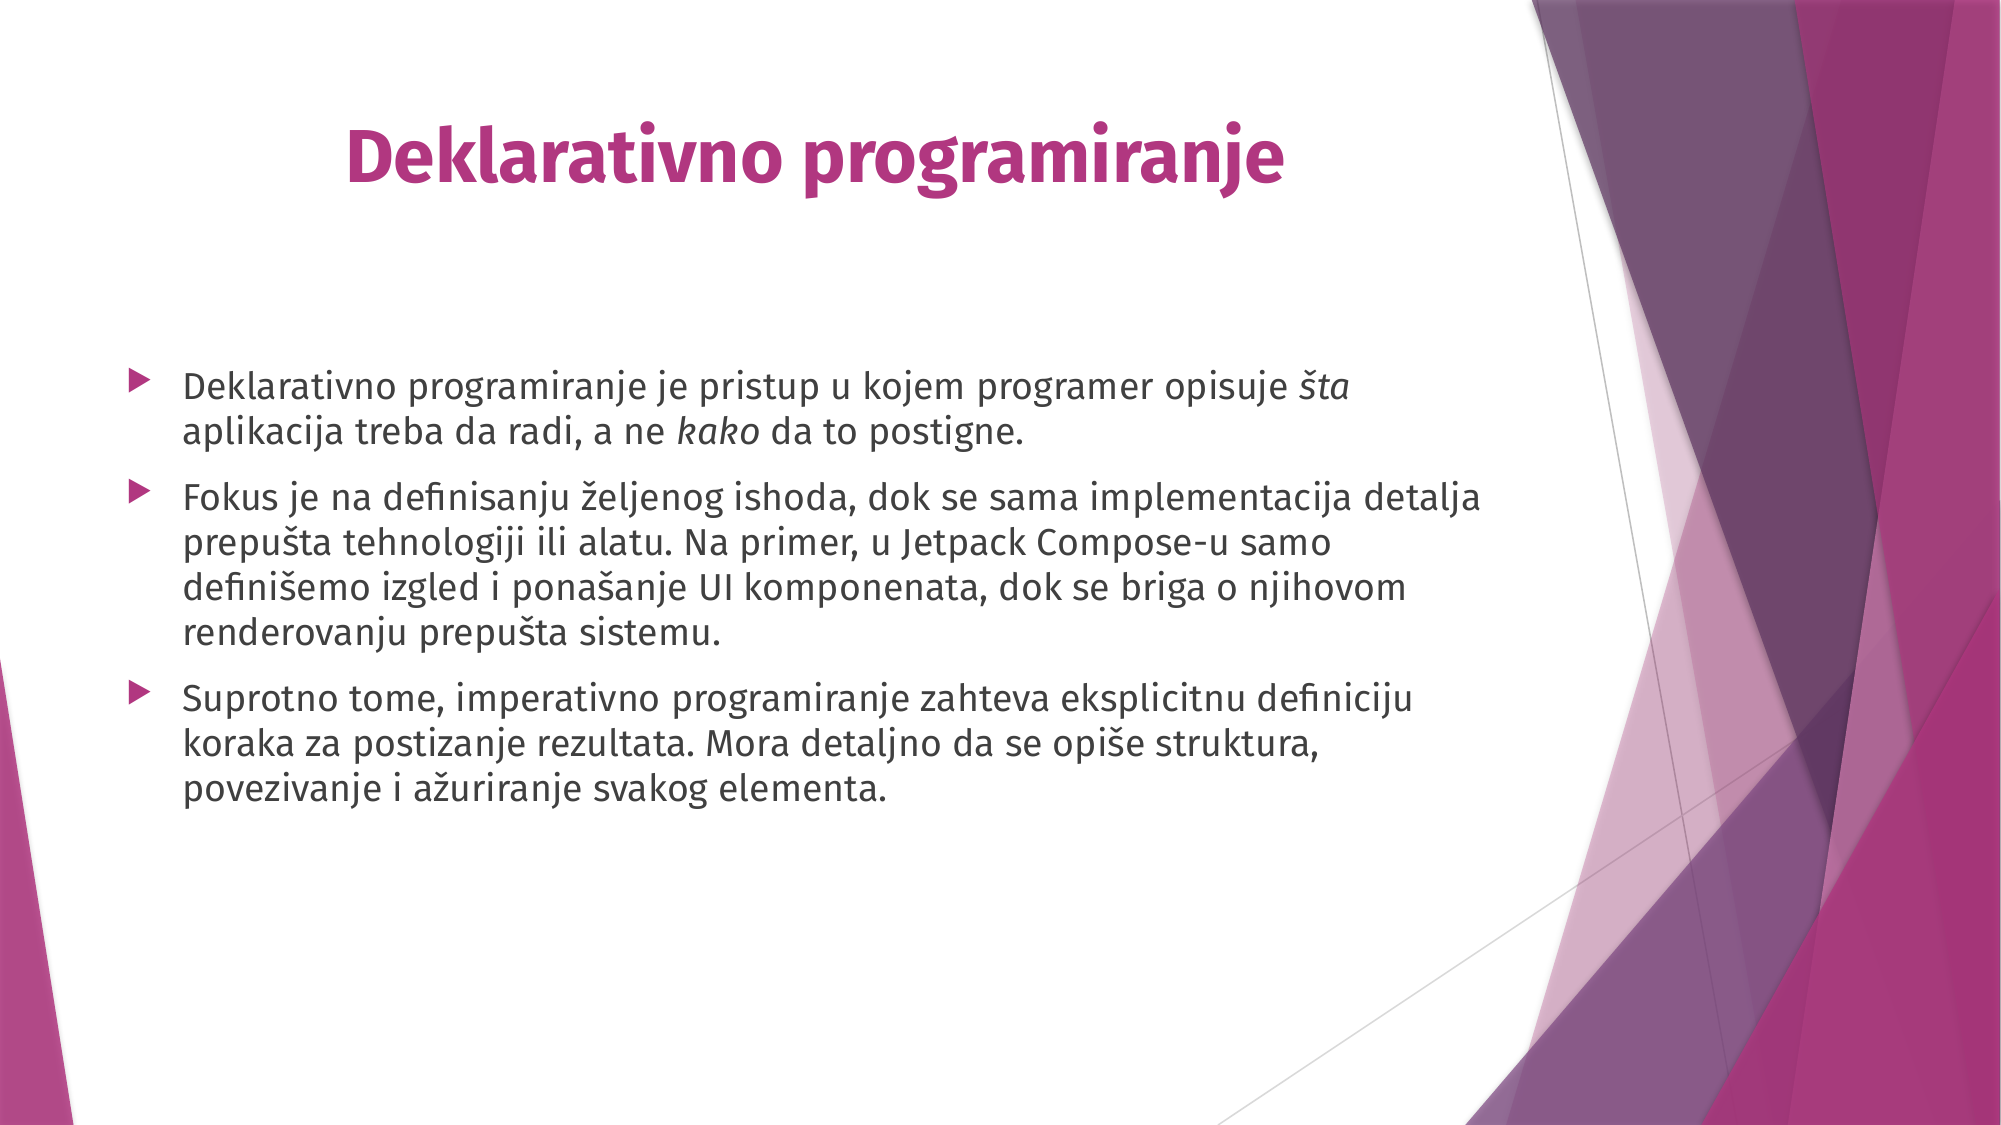

# Deklarativno programiranje
Deklarativno programiranje je pristup u kojem programer opisuje šta aplikacija treba da radi, a ne kako da to postigne.
Fokus je na definisanju željenog ishoda, dok se sama implementacija detalja prepušta tehnologiji ili alatu. Na primer, u Jetpack Compose-u samo definišemo izgled i ponašanje UI komponenata, dok se briga o njihovom renderovanju prepušta sistemu.
Suprotno tome, imperativno programiranje zahteva eksplicitnu definiciju koraka za postizanje rezultata. Mora detaljno da se opiše struktura, povezivanje i ažuriranje svakog elementa.